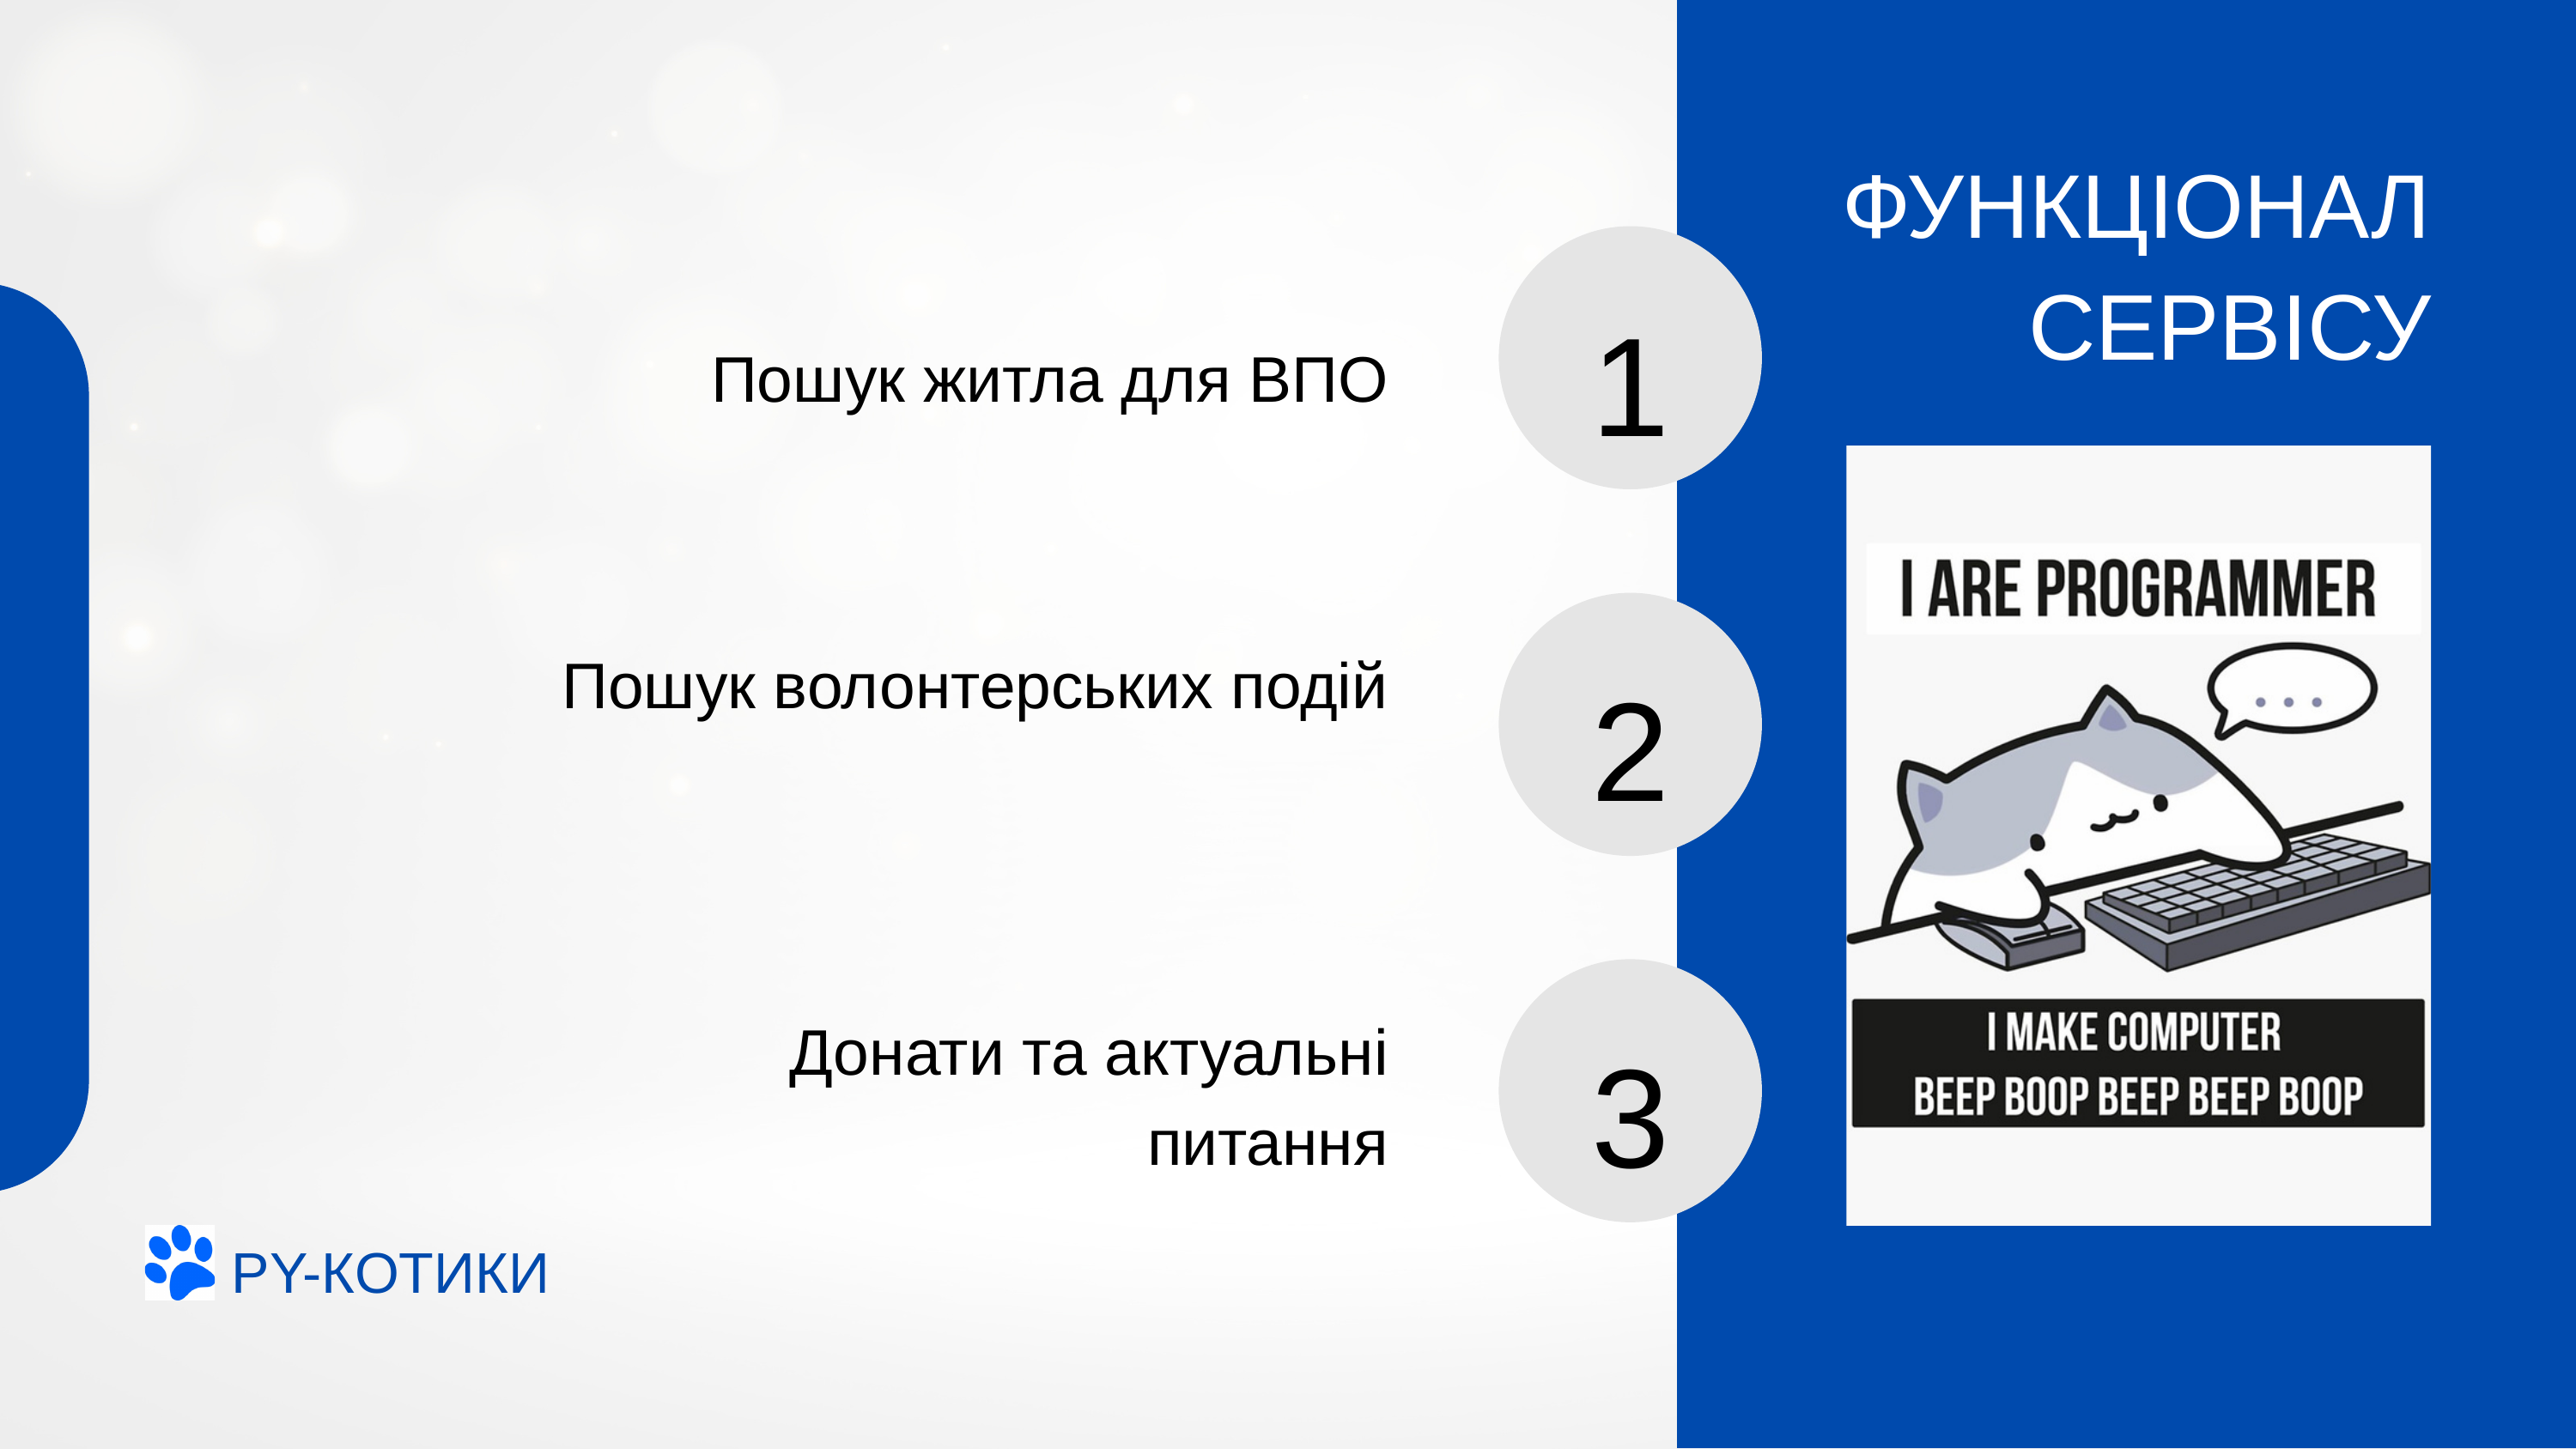

ФУНКЦІОНАЛ

СЕРВІСУ
1

Пошук житла для ВПО

Пошук волонтерських подій
2

Донати та актуальні питання
3
PY-КОТИКИ